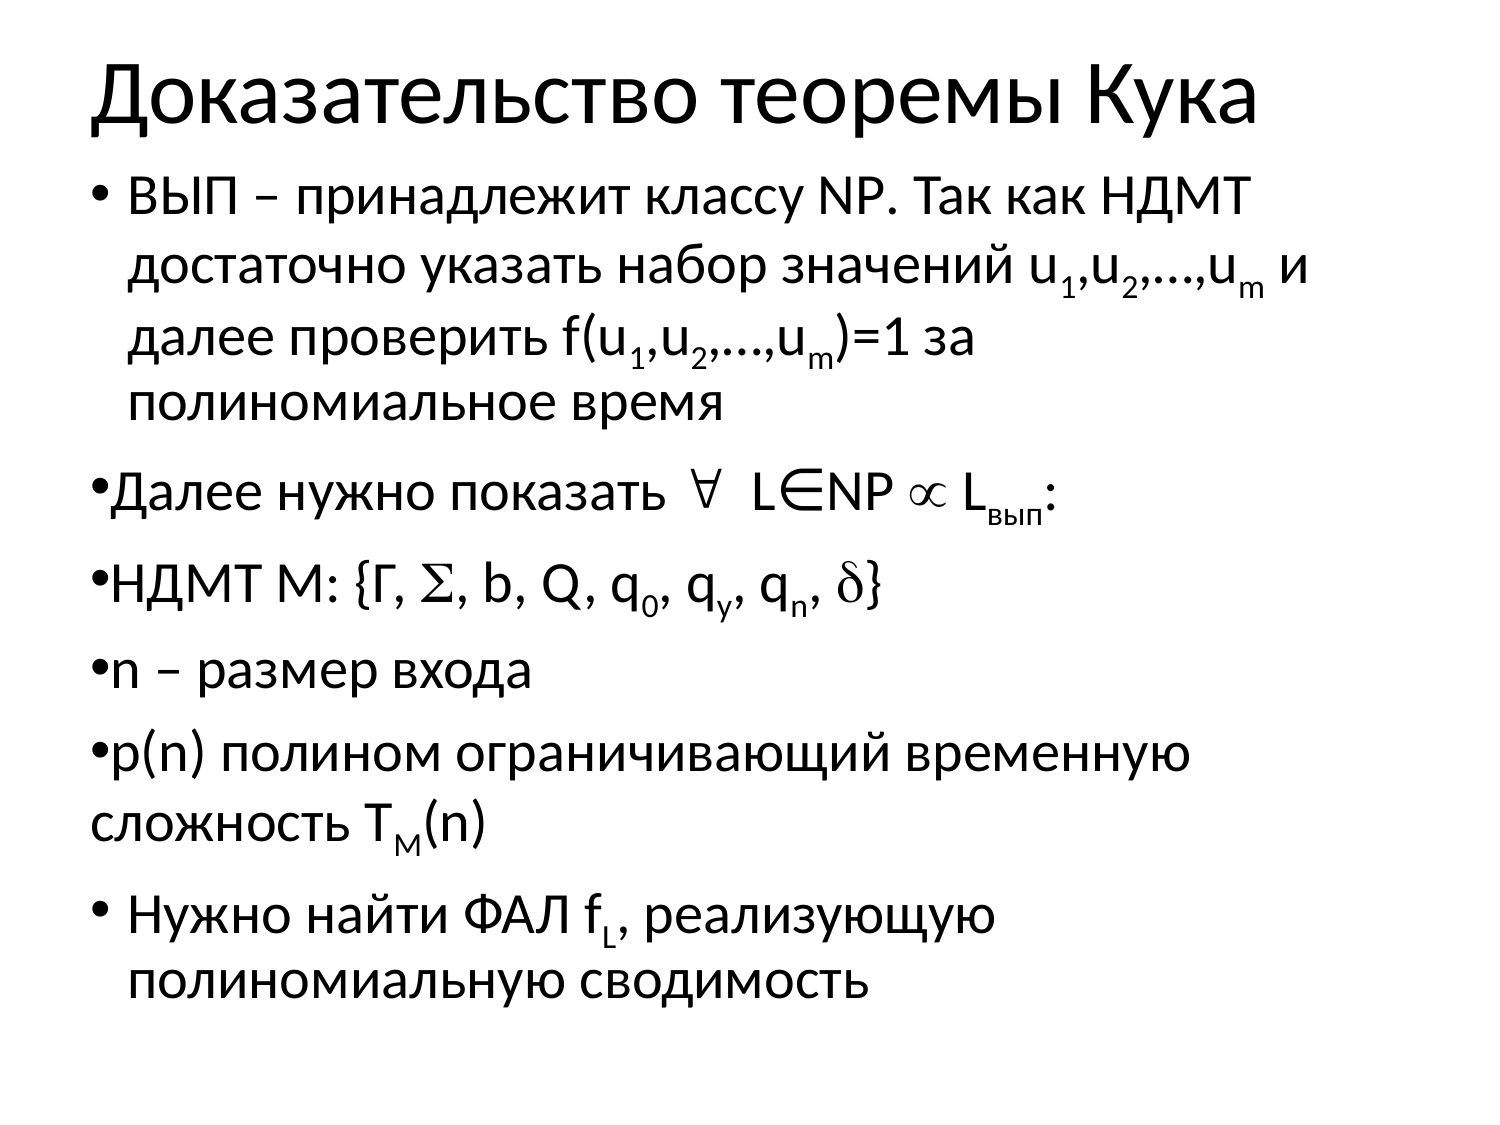

# Доказательство теоремы Кука
ВЫП – принадлежит классу NP. Так как НДМТ достаточно указать набор значений u1,u2,…,um и далее проверить f(u1,u2,…,um)=1 за полиномиальное время
Далее нужно показать ∀ L∈NP ∝ Lвып:
НДМТ M: {Г, Σ, b, Q, q0, qy, qn, δ}
n – размер входа
p(n) полином ограничивающий временную сложность TM(n)
Нужно найти ФАЛ fL, реализующую полиномиальную сводимость